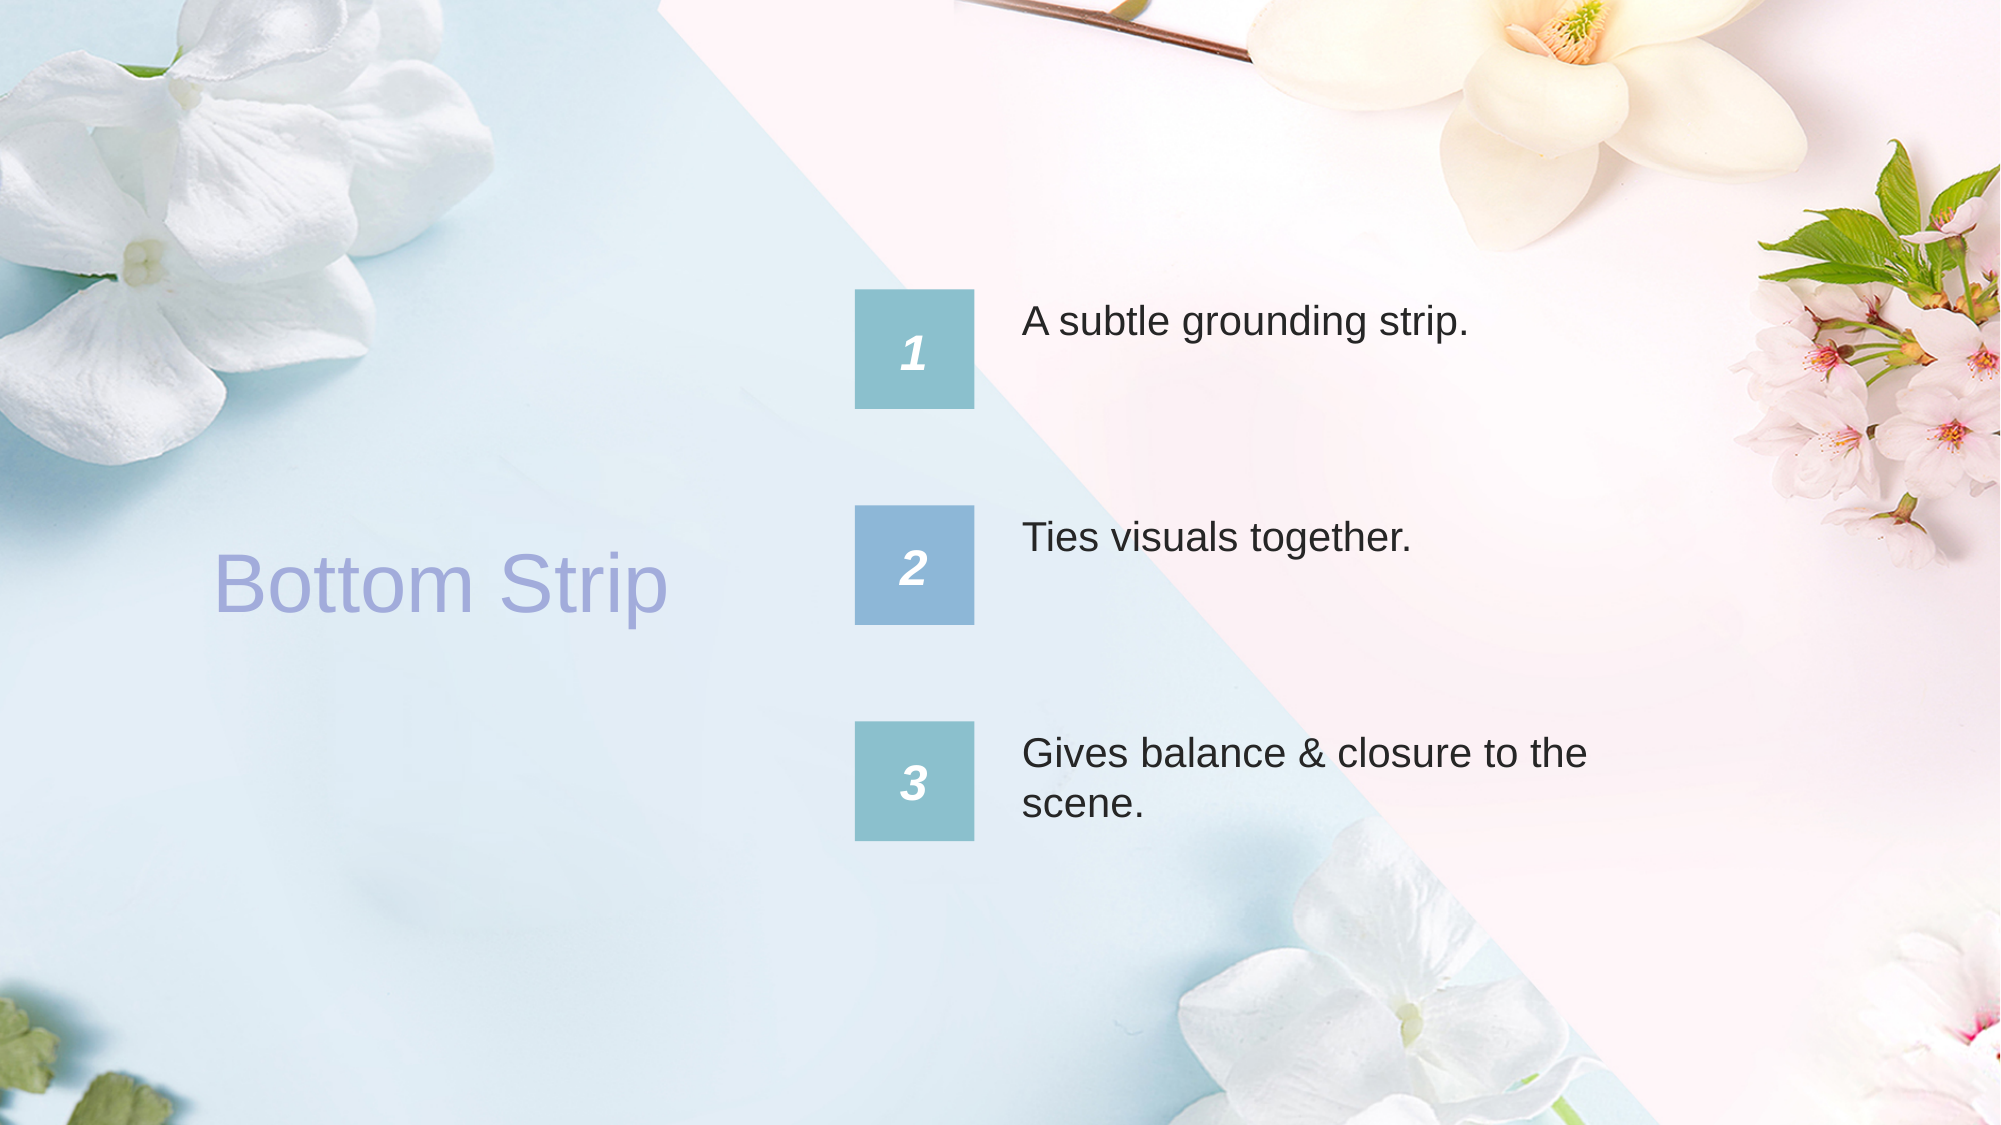

A subtle grounding strip.

1
Ties visuals together.

Bottom Strip
2
Gives balance & closure to the scene.

3